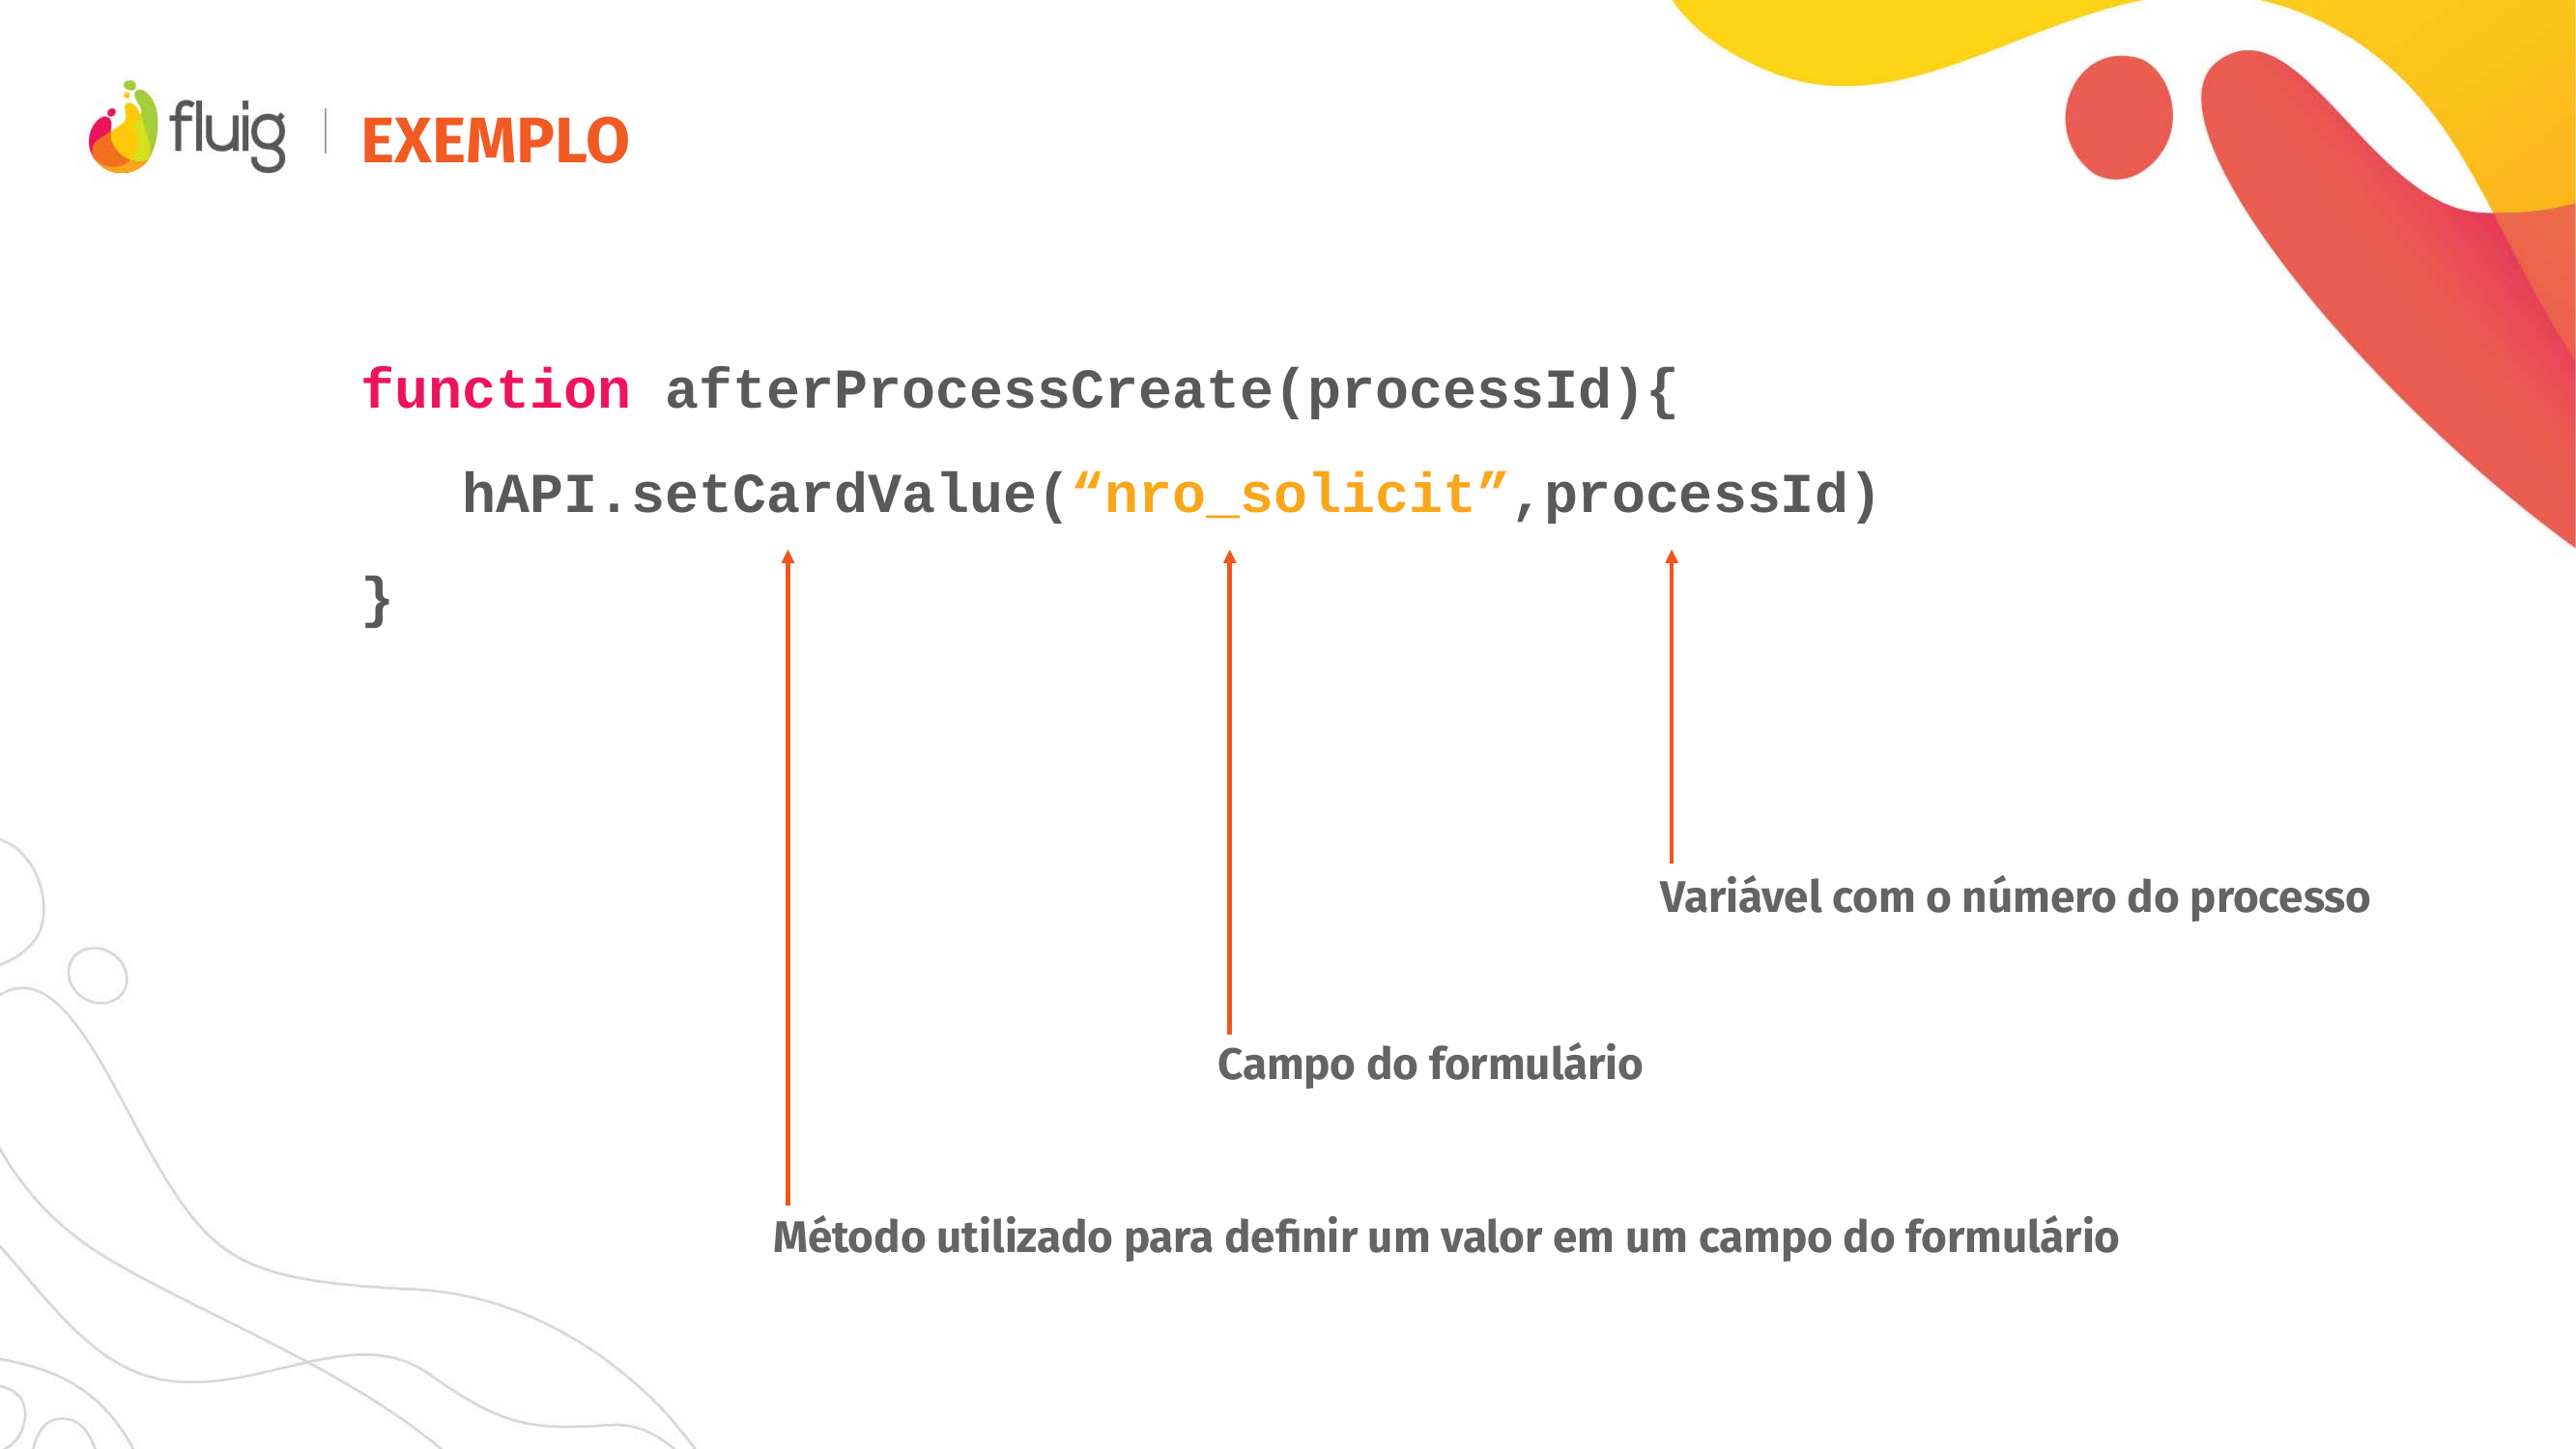

# exemplo
function afterProcessCreate(processId){
   hAPI.setCardValue(“nro_solicit”,processId)
}

Variável com o número do processo
Campo do formulário
Método utilizado para definir um valor em um campo do formulário